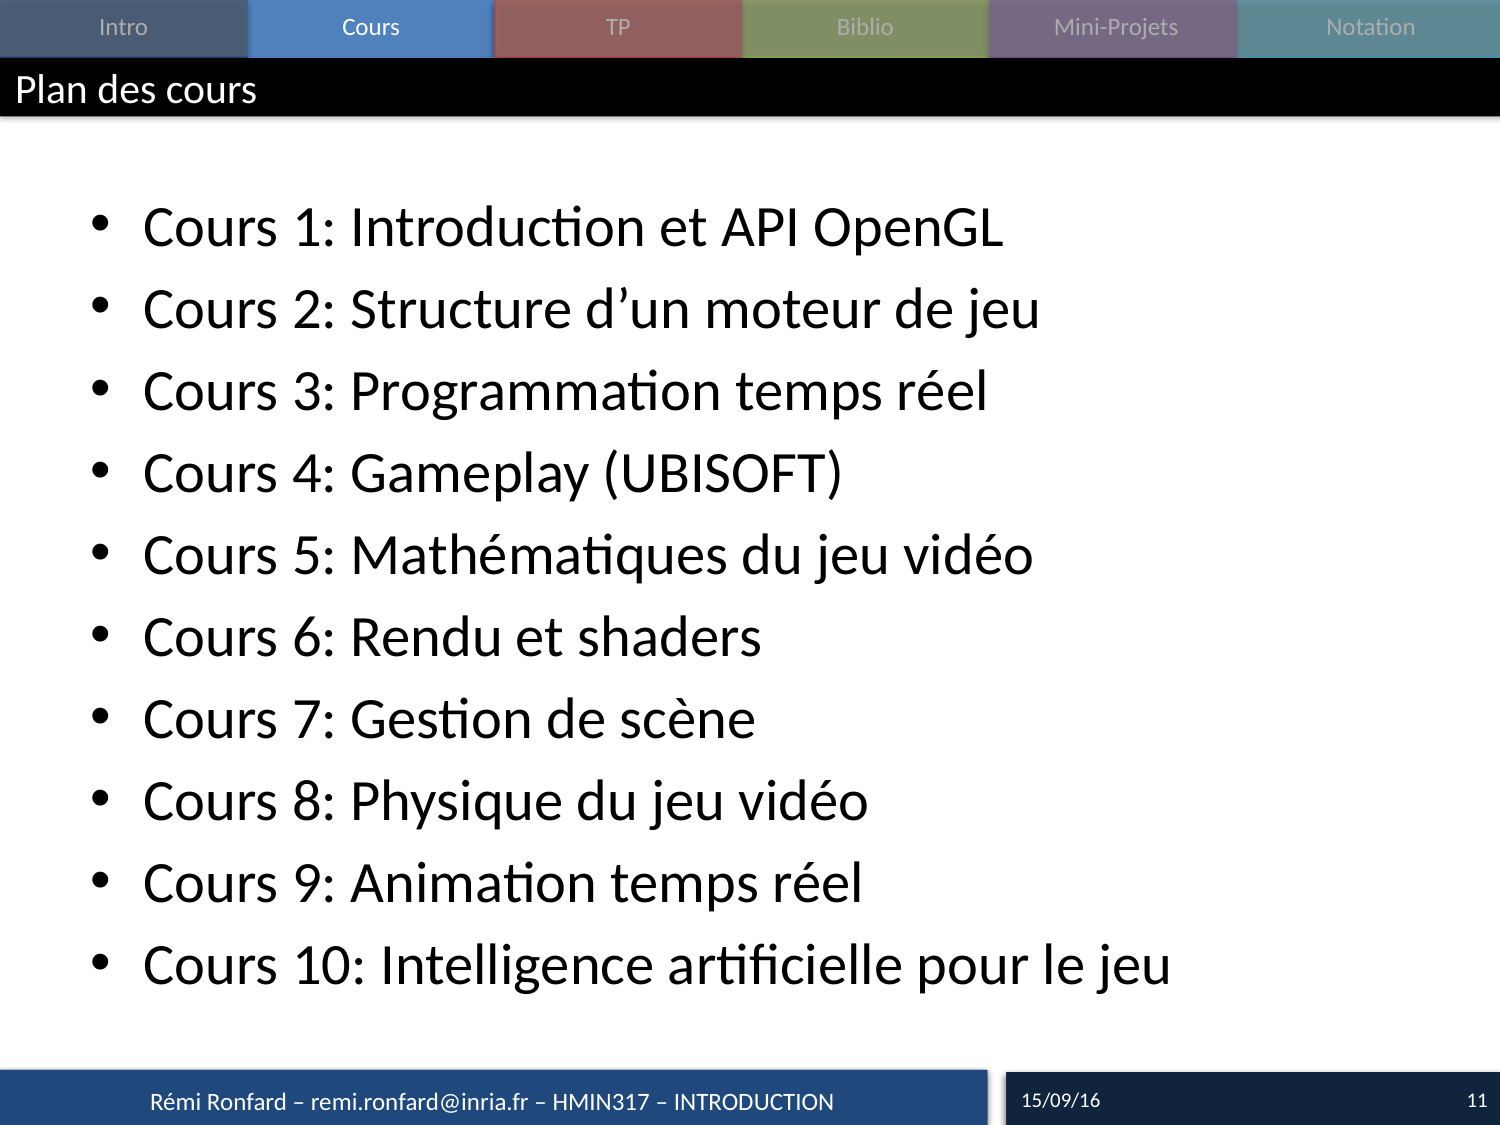

# Plan des cours
Cours 1: Introduction et API OpenGL
Cours 2: Structure d’un moteur de jeu
Cours 3: Programmation temps réel
Cours 4: Gameplay (UBISOFT)
Cours 5: Mathématiques du jeu vidéo
Cours 6: Rendu et shaders
Cours 7: Gestion de scène
Cours 8: Physique du jeu vidéo
Cours 9: Animation temps réel
Cours 10: Intelligence artificielle pour le jeu

15/09/16
11
Rémi Ronfard – remi.ronfard@inria.fr – HMIN317 – INTRODUCTION